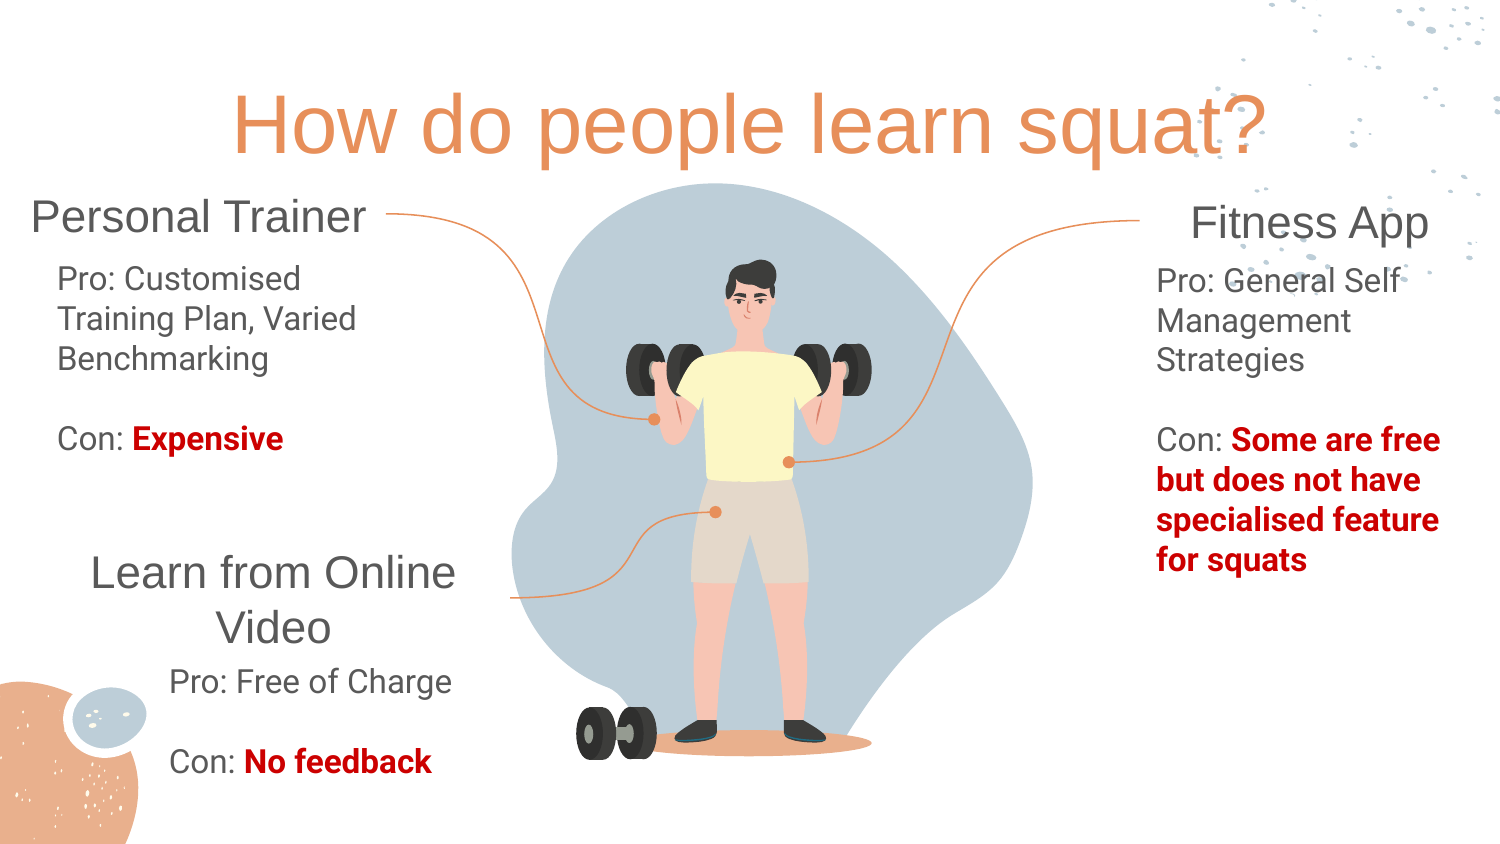

# How do people learn squat?
Personal Trainer

Fitness App
Pro: Customised Training Plan, Varied Benchmarking

Con: Expensive
Pro: General Self Management Strategies

Con: Some are free but does not have specialised feature for squats

Learn from Online Video
Pro: Free of Charge

Con: No feedback